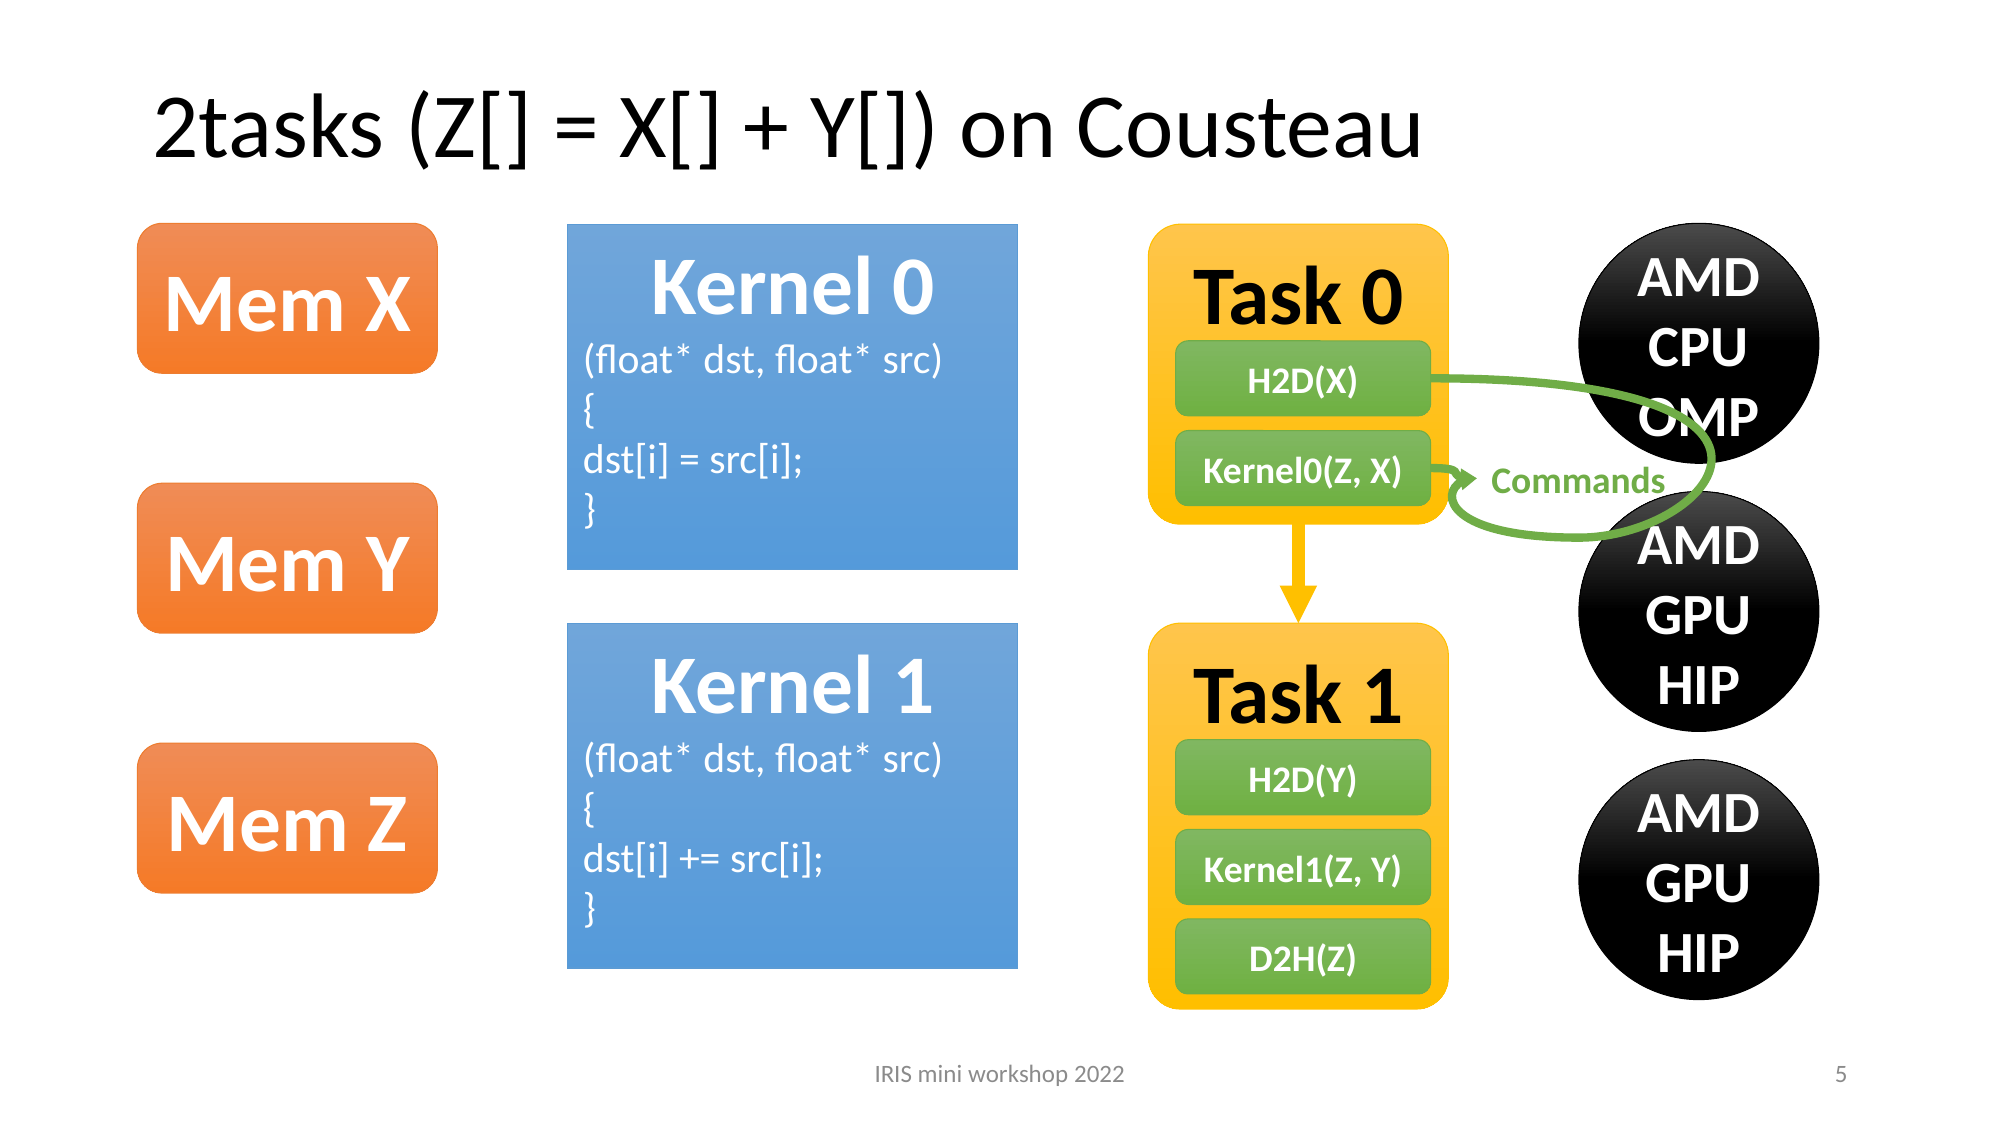

# 2tasks (Z[] = X[] + Y[]) on Cousteau
Mem X
Mem Y
Mem Z
AMD CPU
OMP
AMD GPU
HIP
AMD GPU
HIP
Kernel 0
(float* dst, float* src)
{
dst[i] = src[i];
}
Kernel 1
(float* dst, float* src)
{
dst[i] += src[i];
}
Task 0
H2D(X)
Kernel0(Z, X)
Task 1
H2D(Y)
Kernel1(Z, Y)
D2H(Z)
Commands
IRIS mini workshop 2022
5